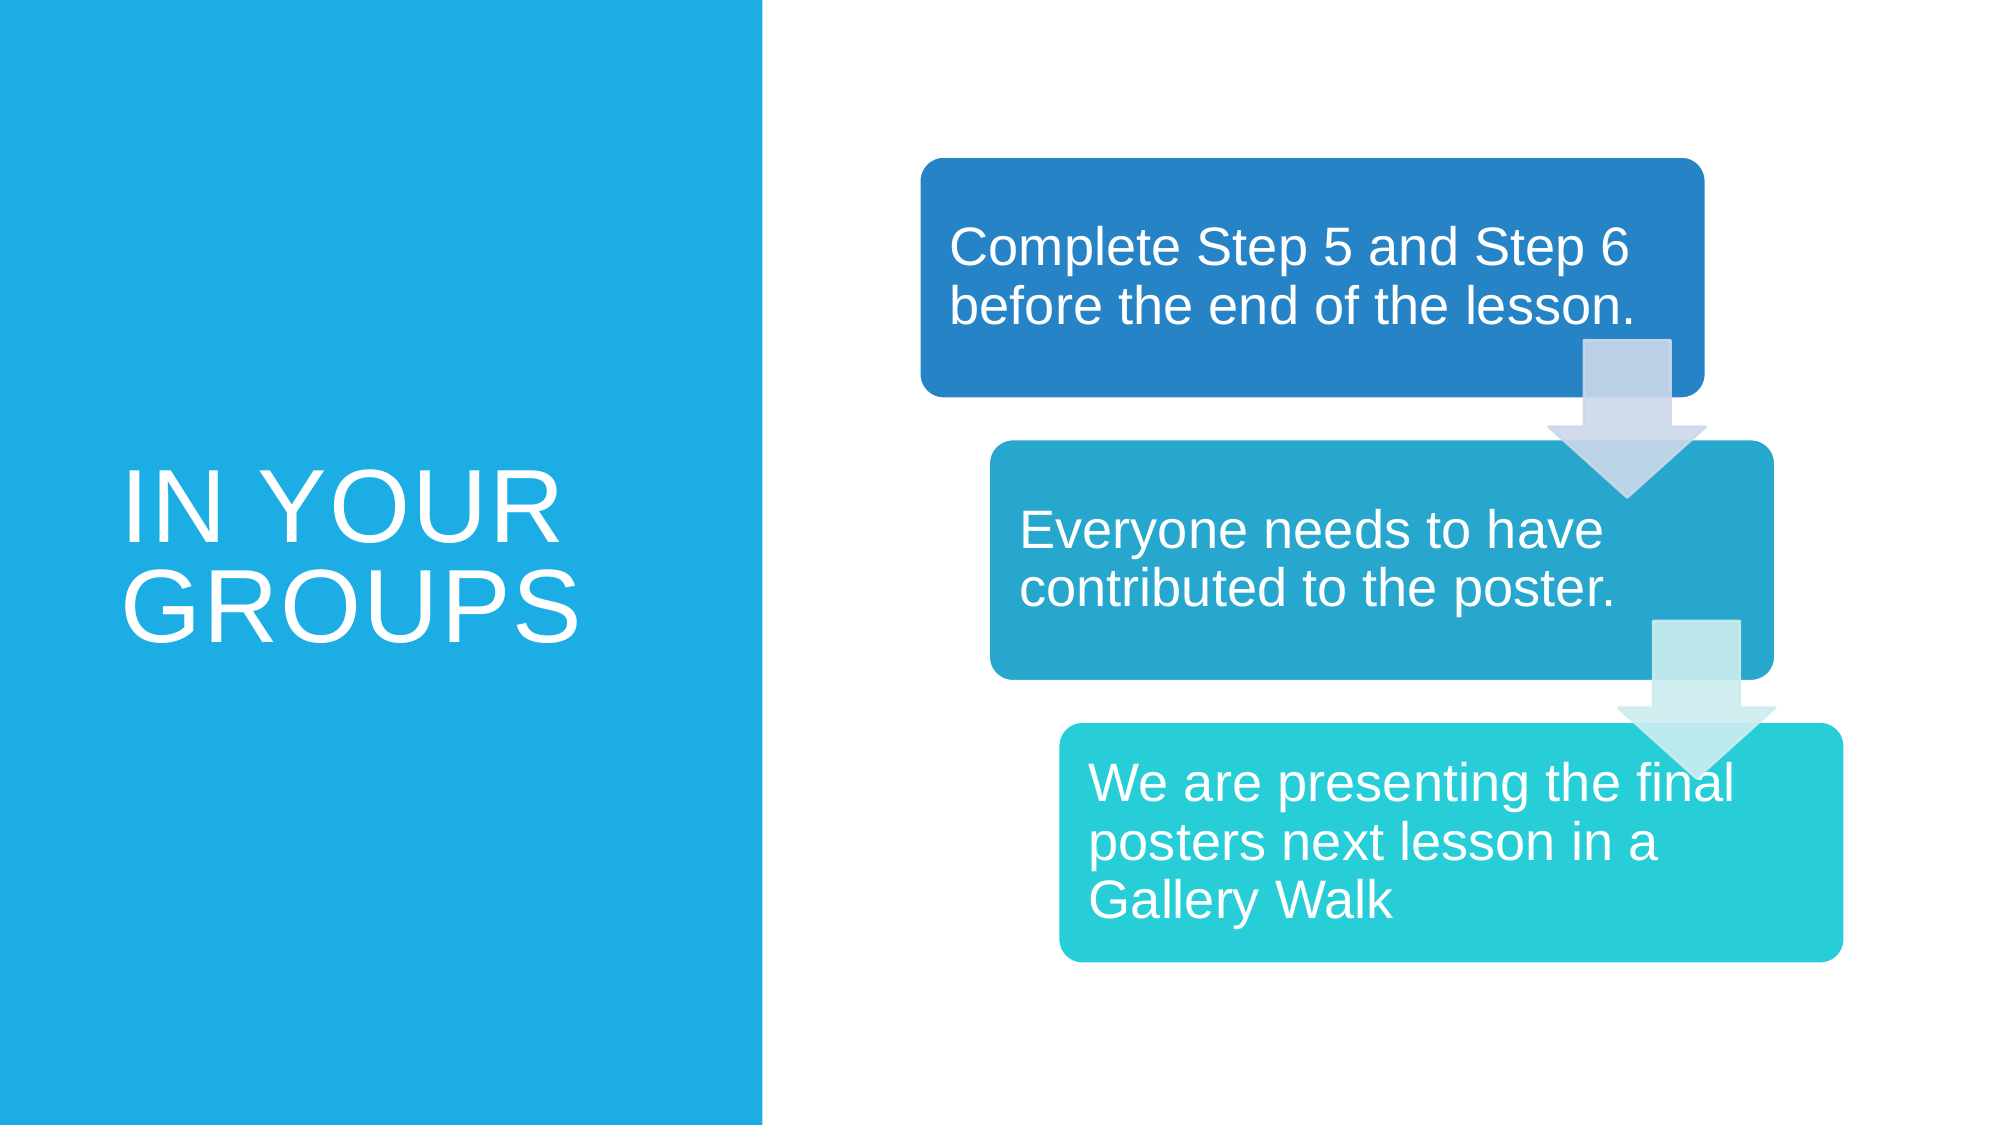

# In Your Groups
Complete Step 5 and Step 6 before the end of the lesson.
Everyone needs to have contributed to the poster.
We are presenting the final posters next lesson in a Gallery Walk